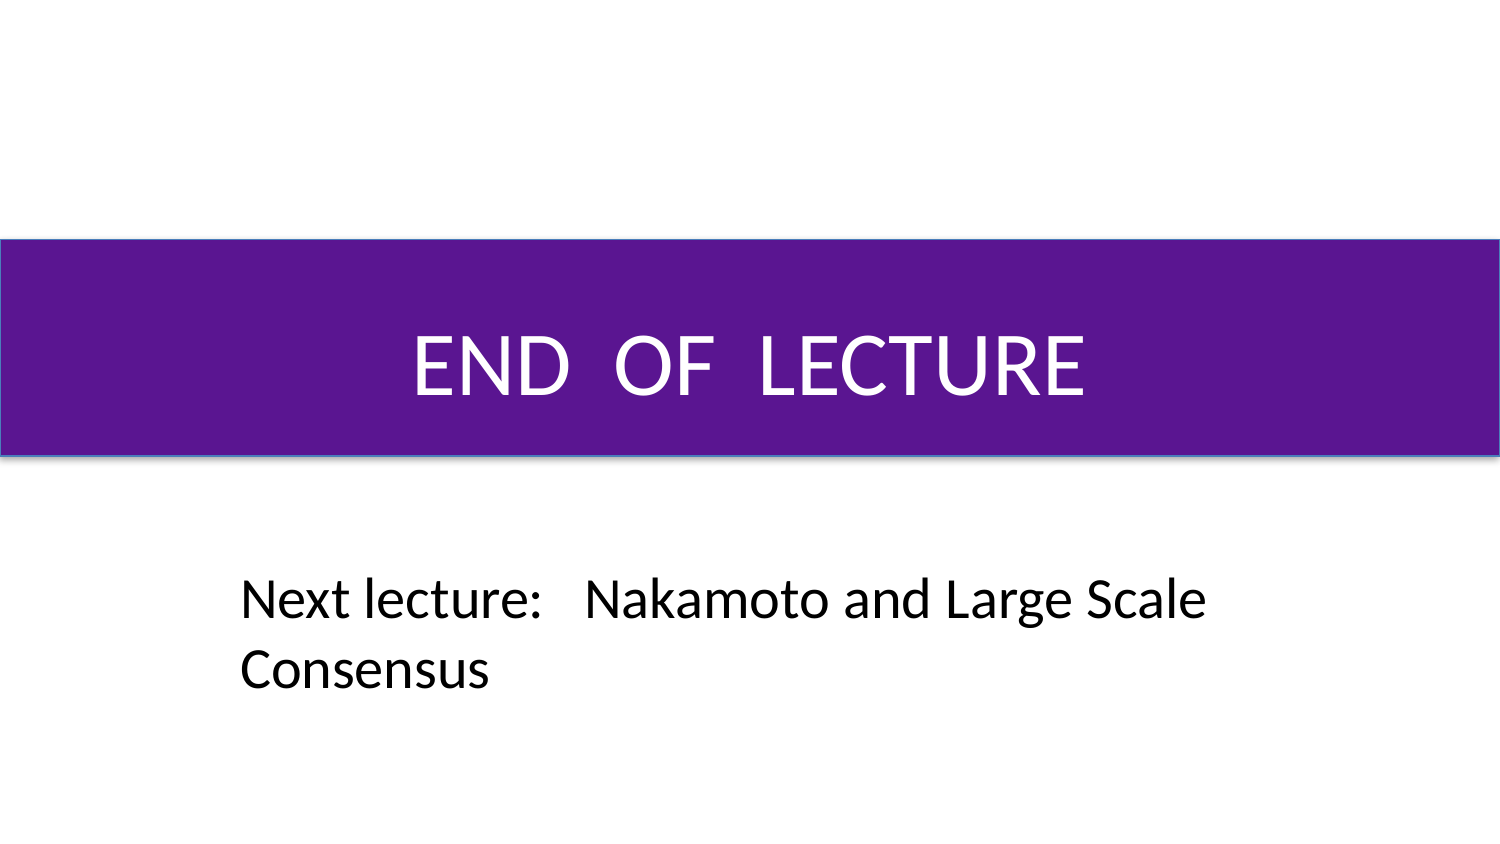

# END  OF  LECTURE
Next lecture:   Nakamoto and Large Scale Consensus